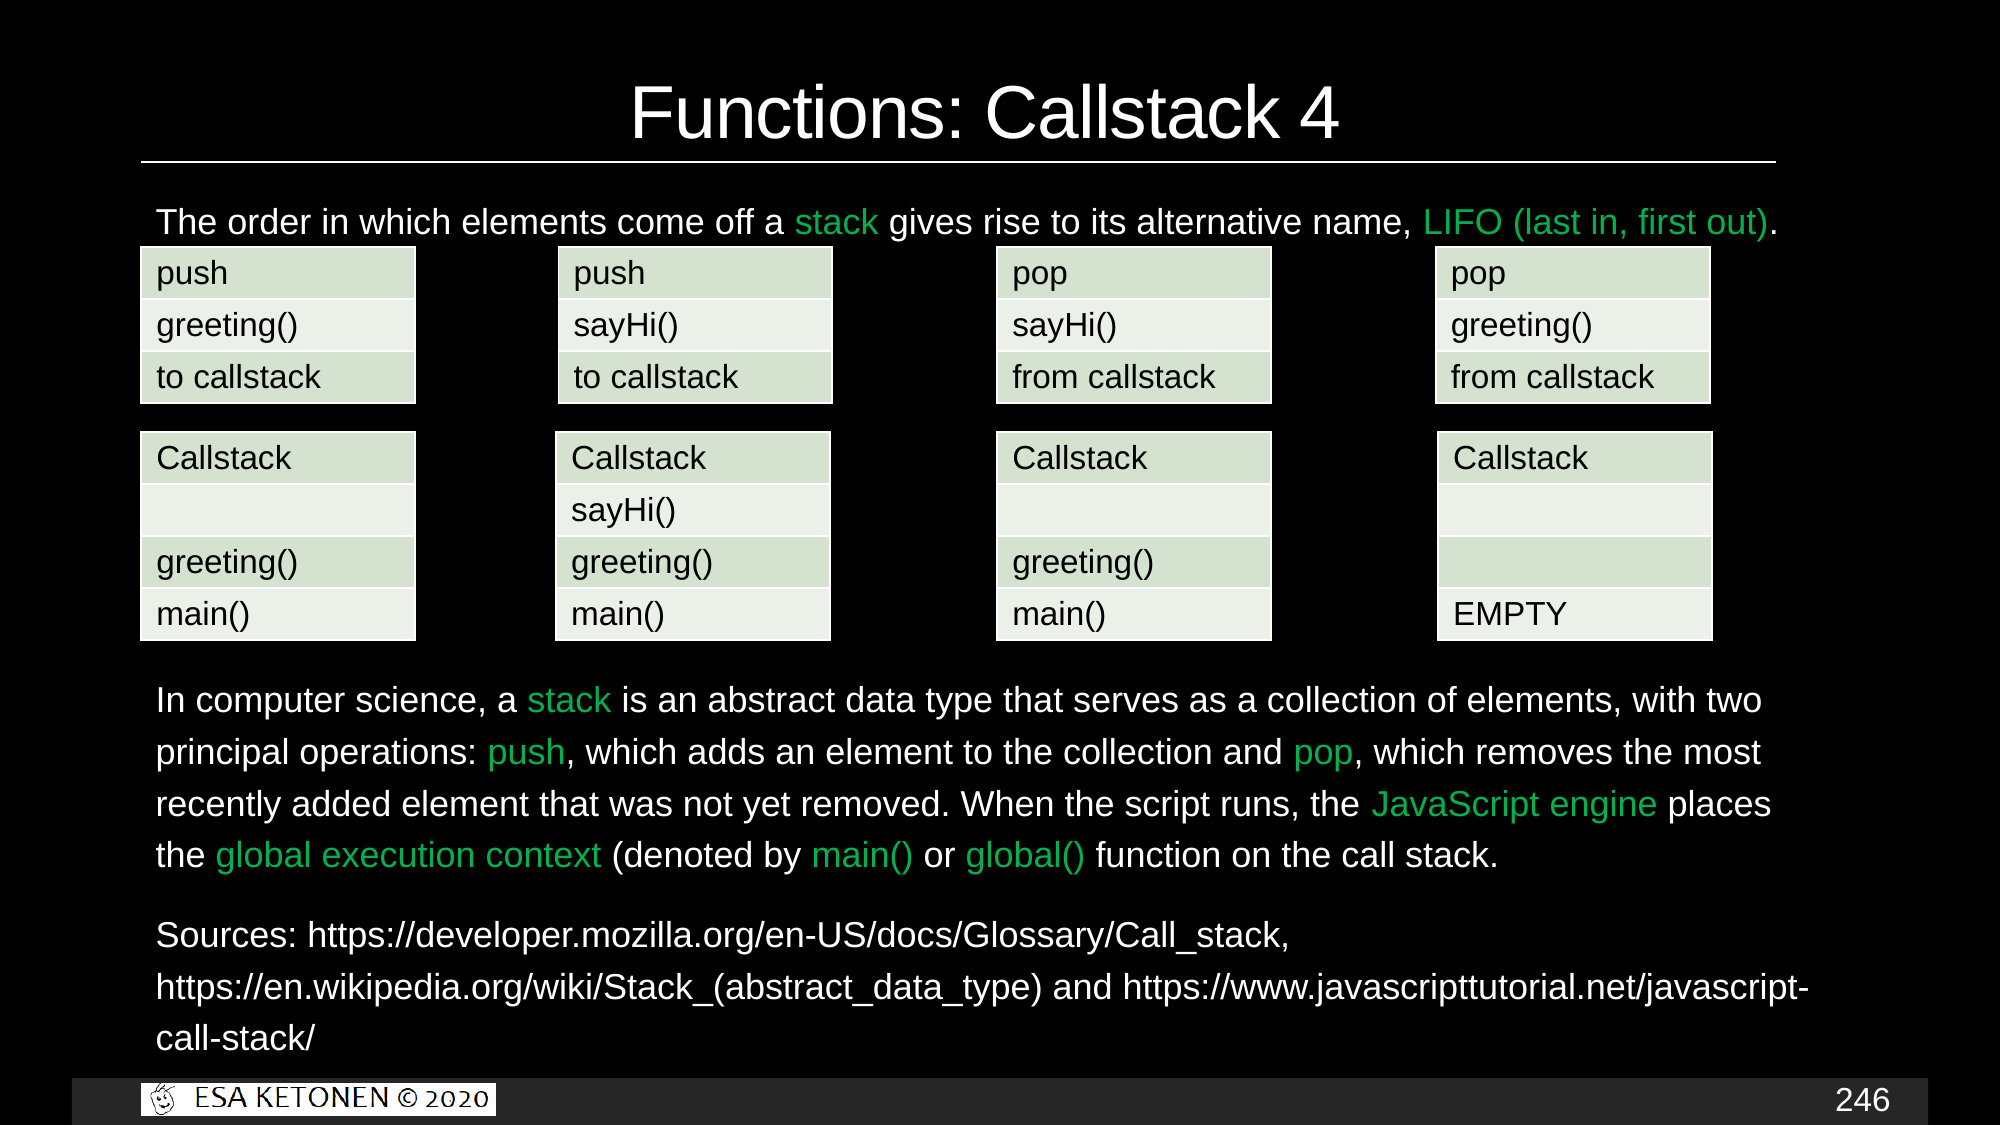

# Functions: Callstack 4
The order in which elements come off a stack gives rise to its alternative name, LIFO (last in, first out).

In computer science, a stack is an abstract data type that serves as a collection of elements, with two principal operations: push, which adds an element to the collection and pop, which removes the most recently added element that was not yet removed. When the script runs, the JavaScript engine places the global execution context (denoted by main() or global() function on the call stack.
Sources: https://developer.mozilla.org/en-US/docs/Glossary/Call_stack, https://en.wikipedia.org/wiki/Stack_(abstract_data_type) and https://www.javascripttutorial.net/javascript-call-stack/
| push |
| --- |
| greeting() |
| to callstack |
| push |
| --- |
| sayHi() |
| to callstack |
| pop |
| --- |
| sayHi() |
| from callstack |
| pop |
| --- |
| greeting() |
| from callstack |
| Callstack |
| --- |
|  |
| greeting() |
| main() |
| Callstack |
| --- |
| sayHi() |
| greeting() |
| main() |
| Callstack |
| --- |
|  |
| greeting() |
| main() |
| Callstack |
| --- |
|  |
|  |
| EMPTY |
246